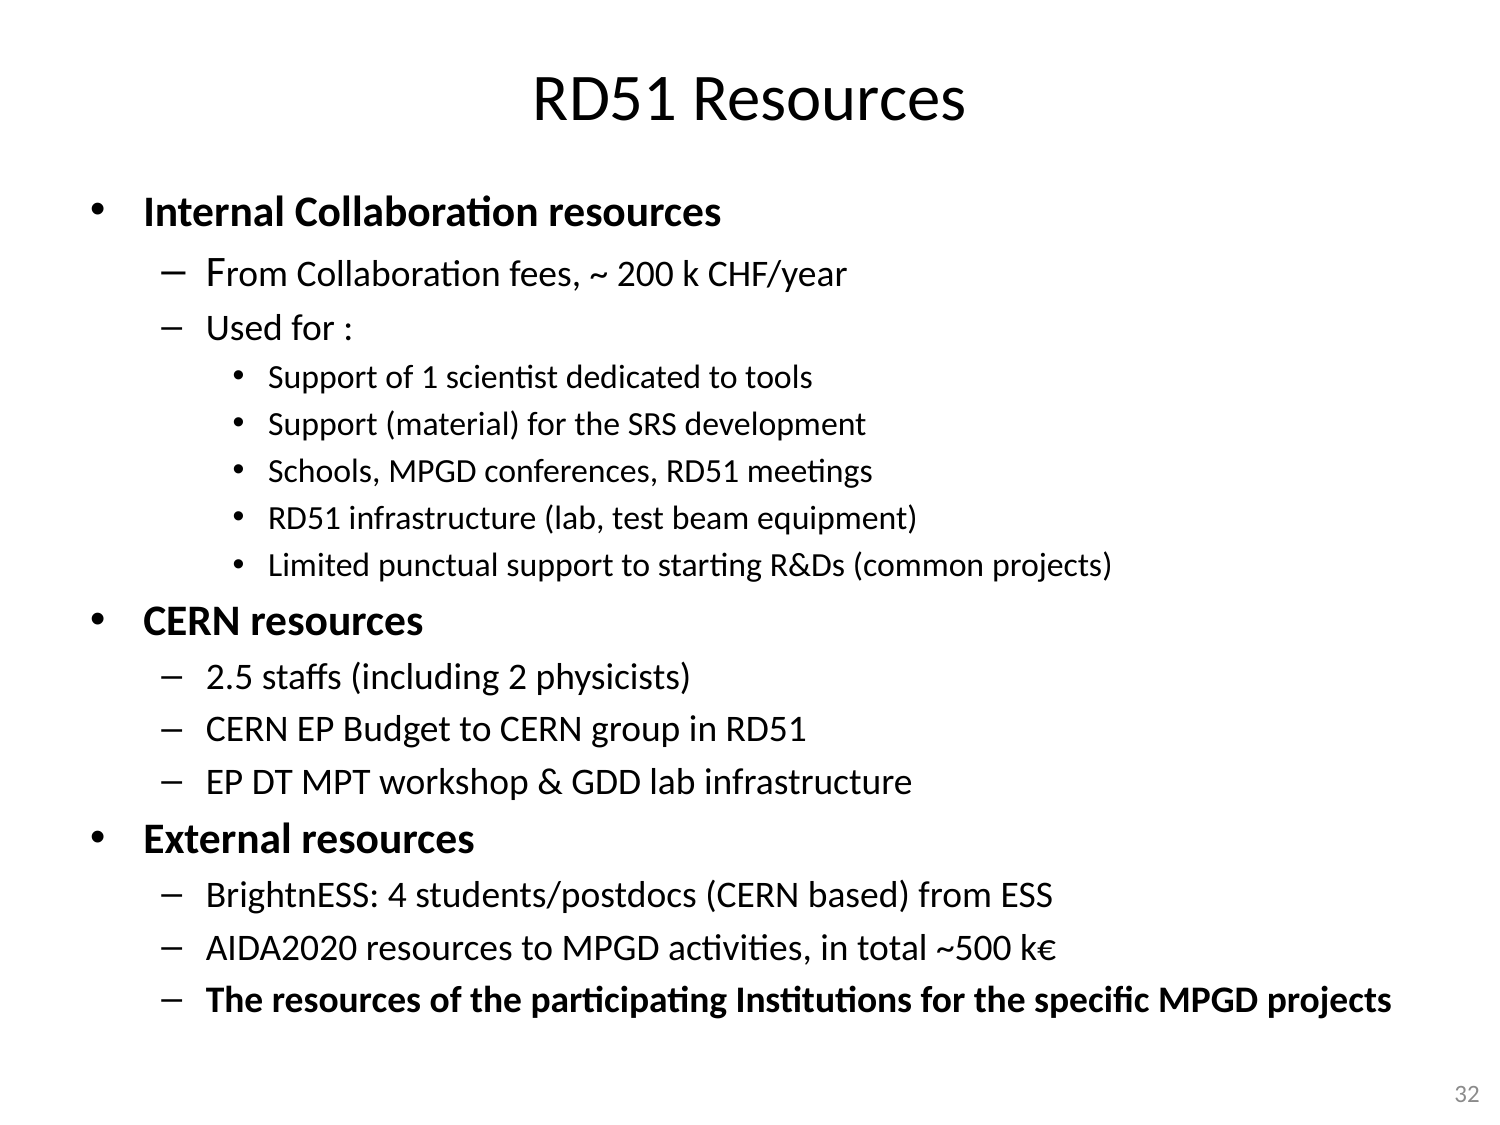

# RD51 Resources
Internal Collaboration resources
From Collaboration fees, ~ 200 k CHF/year
Used for :
Support of 1 scientist dedicated to tools
Support (material) for the SRS development
Schools, MPGD conferences, RD51 meetings
RD51 infrastructure (lab, test beam equipment)
Limited punctual support to starting R&Ds (common projects)
CERN resources
2.5 staffs (including 2 physicists)
CERN EP Budget to CERN group in RD51
EP DT MPT workshop & GDD lab infrastructure
External resources
BrightnESS: 4 students/postdocs (CERN based) from ESS
AIDA2020 resources to MPGD activities, in total ~500 k€
The resources of the participating Institutions for the specific MPGD projects

32